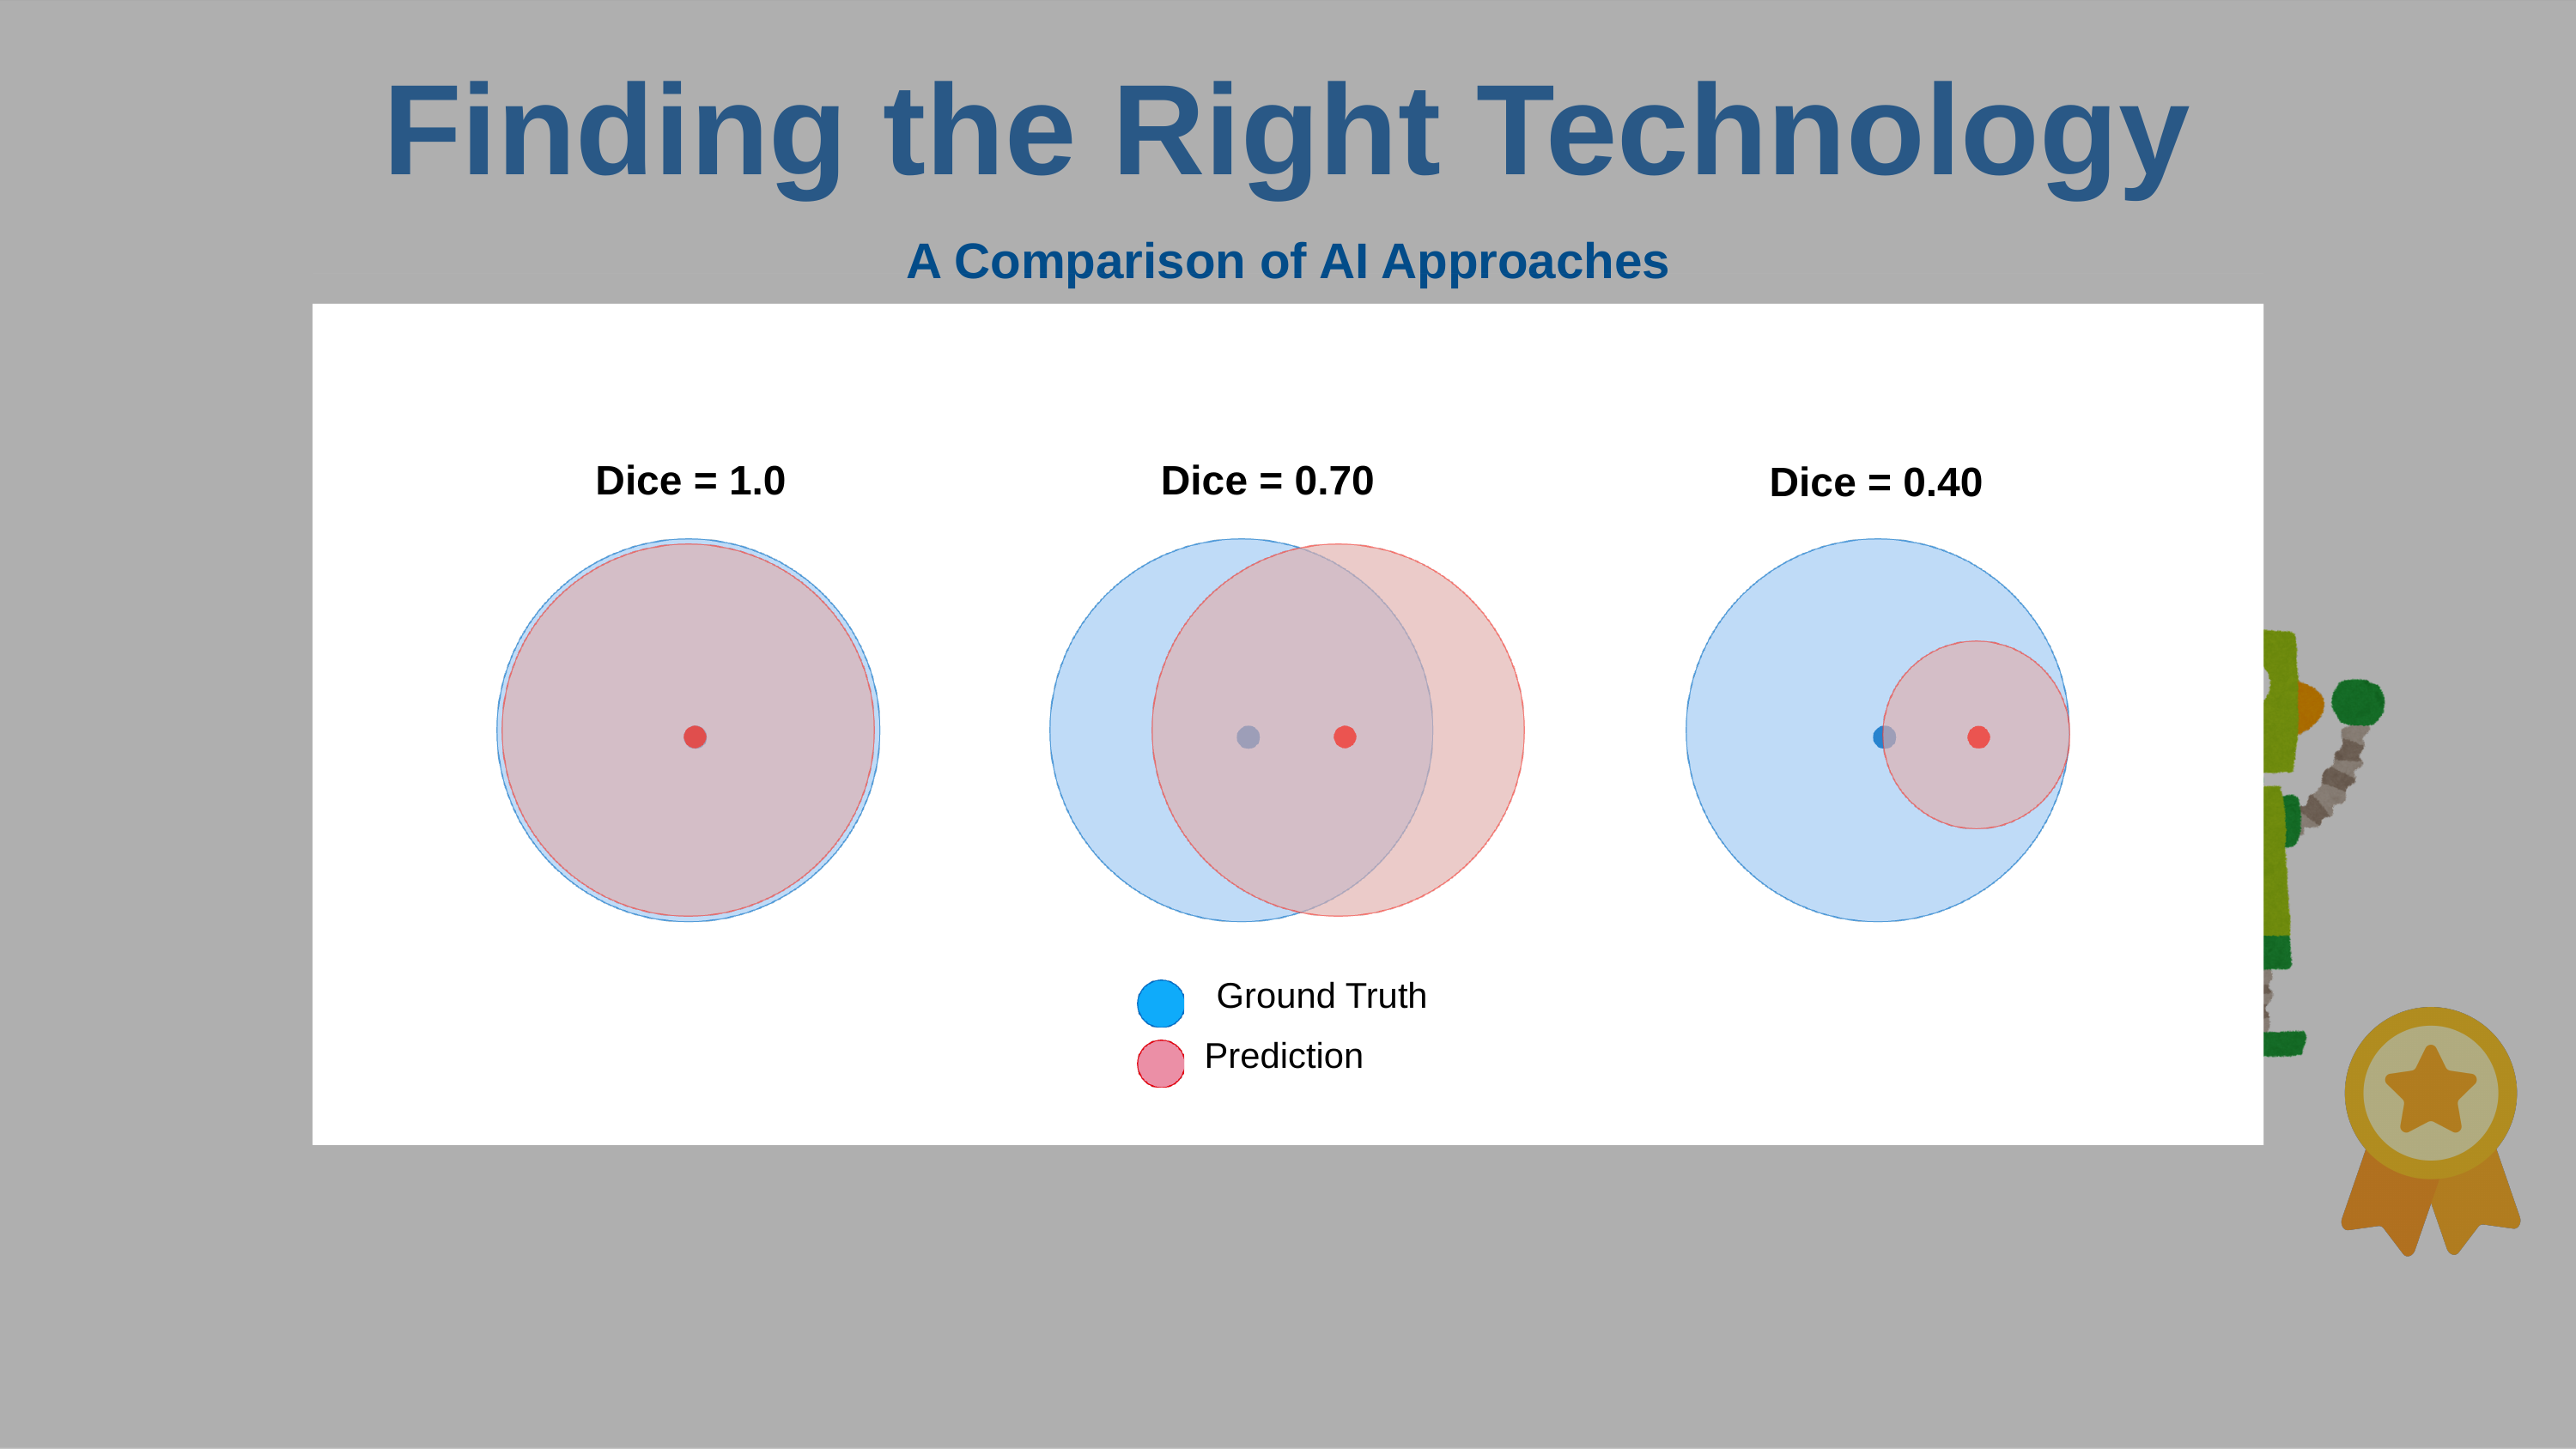

Finding the Right Technology
A Comparison of AI Approaches

Visual of Dice Score

Dice = 1.0
Dice = 0.70
Dice = 0.40

Ground Truth

Prediction

Rigorous Testing